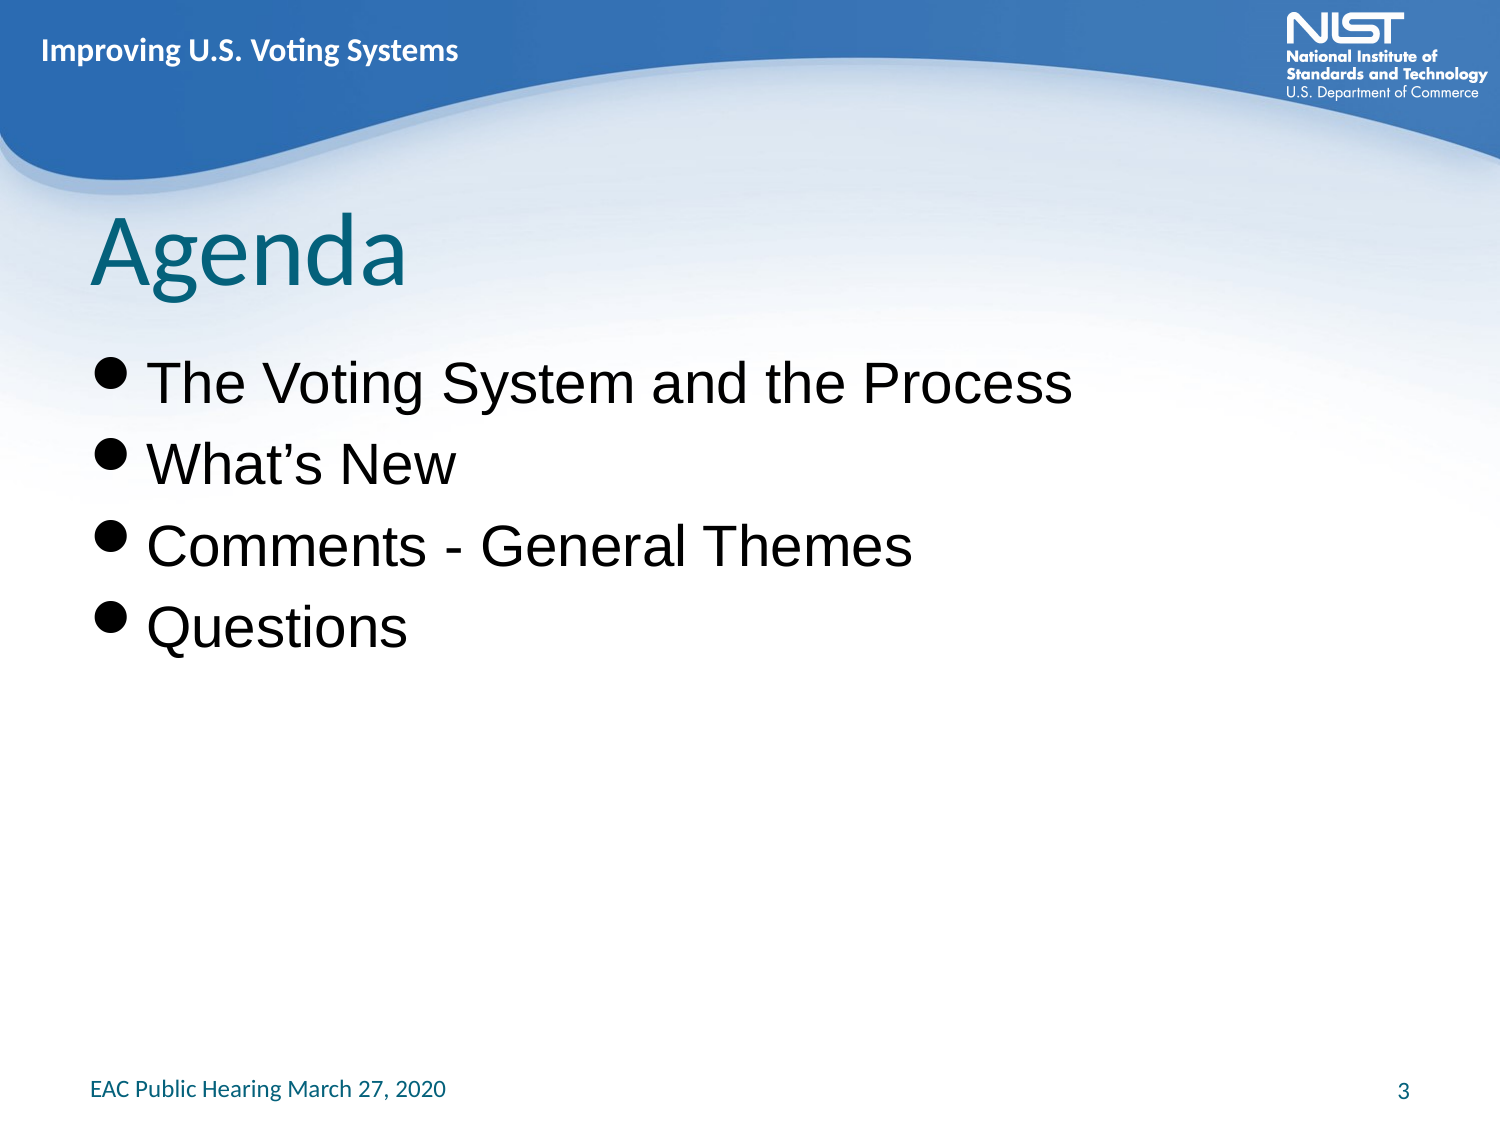

Improving U.S. Voting Systems
# Agenda
The Voting System and the Process
What’s New
Comments - General Themes
Questions

EAC Public Hearing March 27, 2020
3